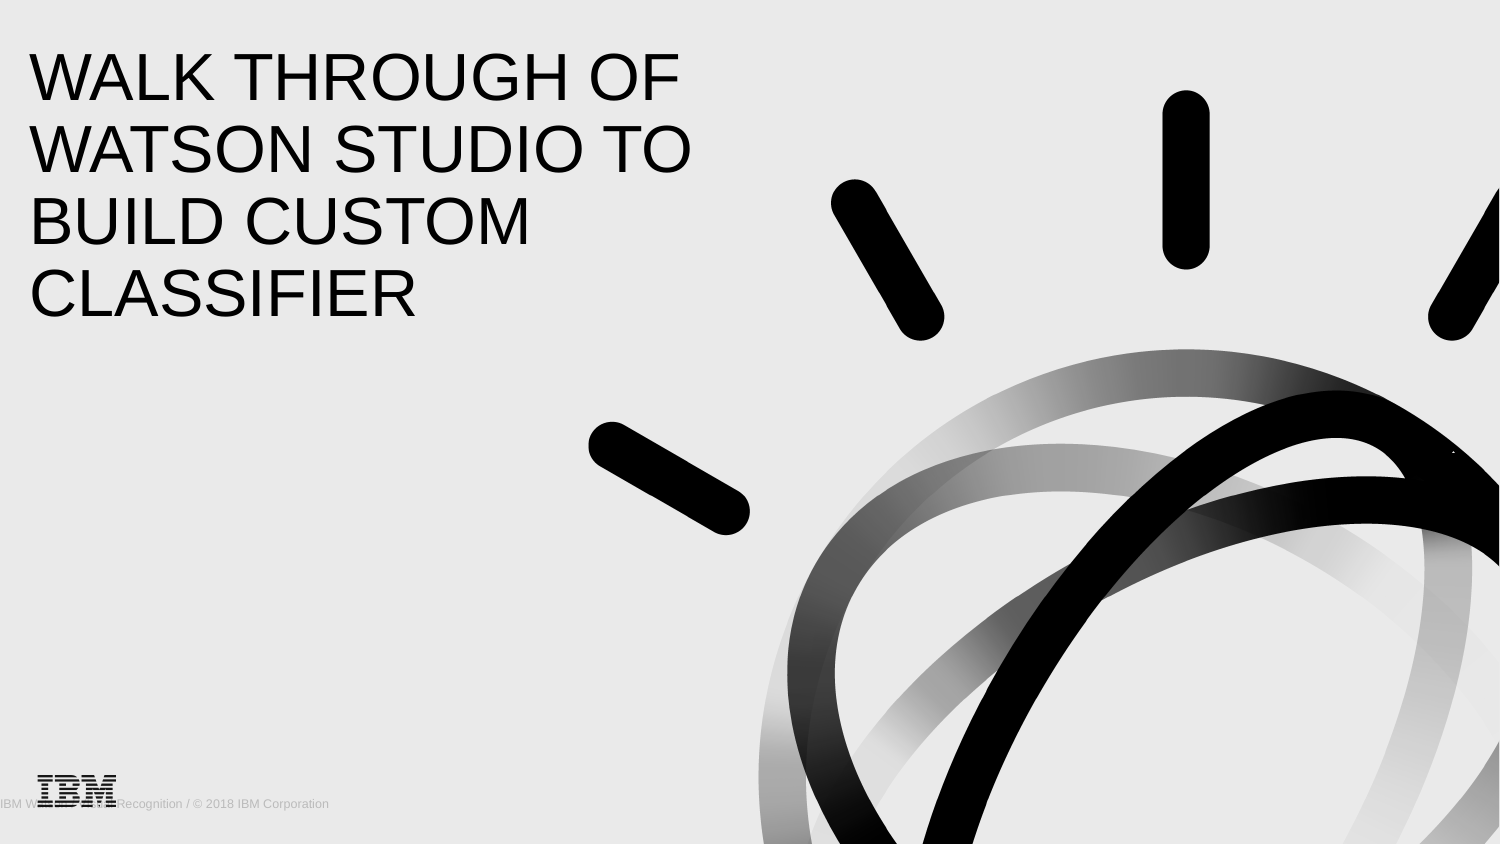

# WALK THROUGH OF WATSON STUDIO TO BUILD CUSTOM CLASSIFIER
IBM Watson / VIsual Recognition / © 2018 IBM Corporation